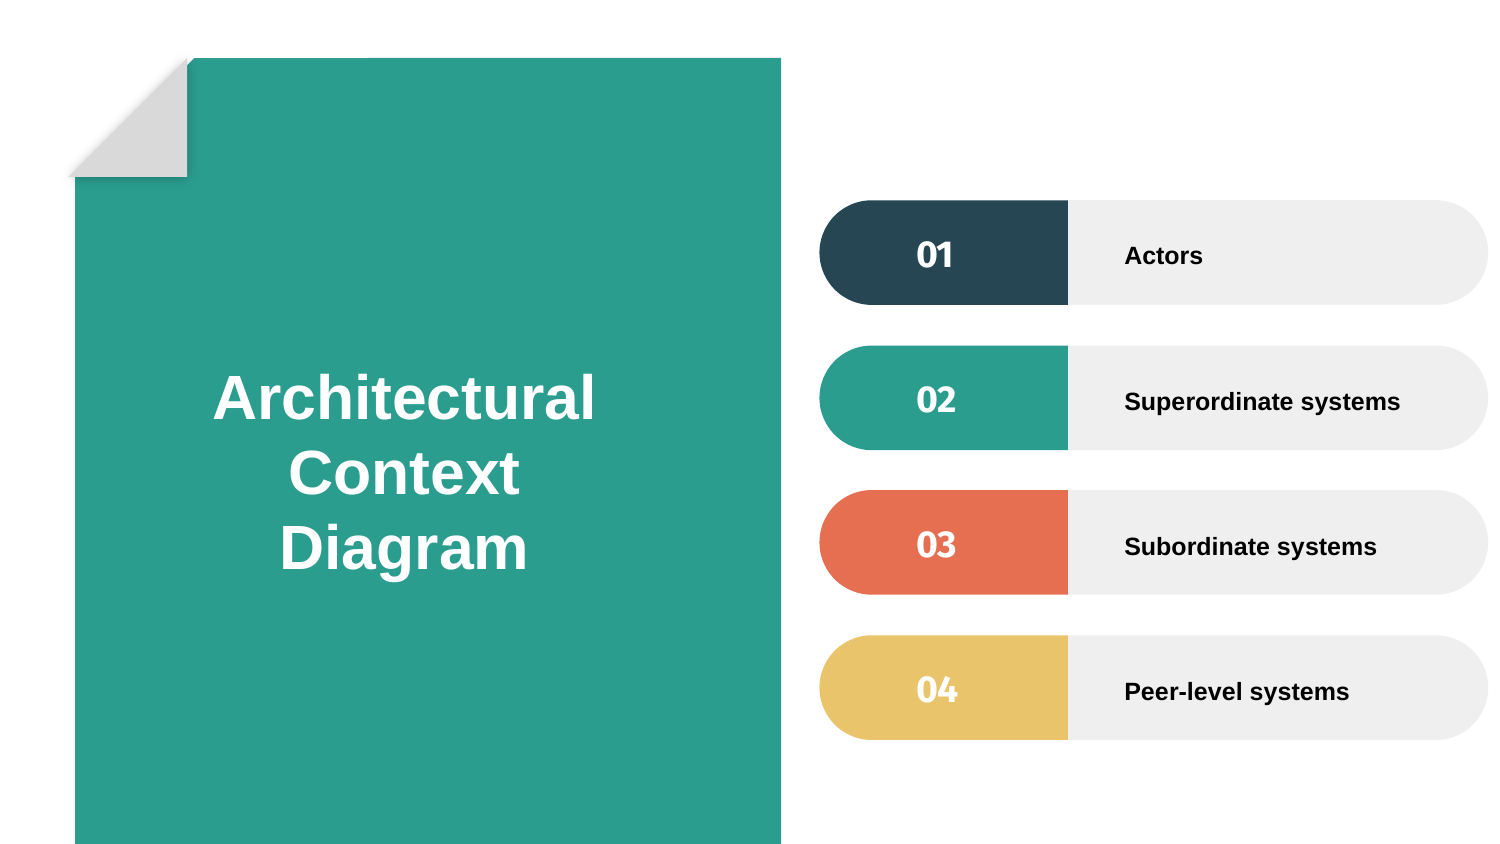

Actors
01

Architectural Context Diagram
Superordinate systems
02

Subordinate systems
03

Peer-level systems
04